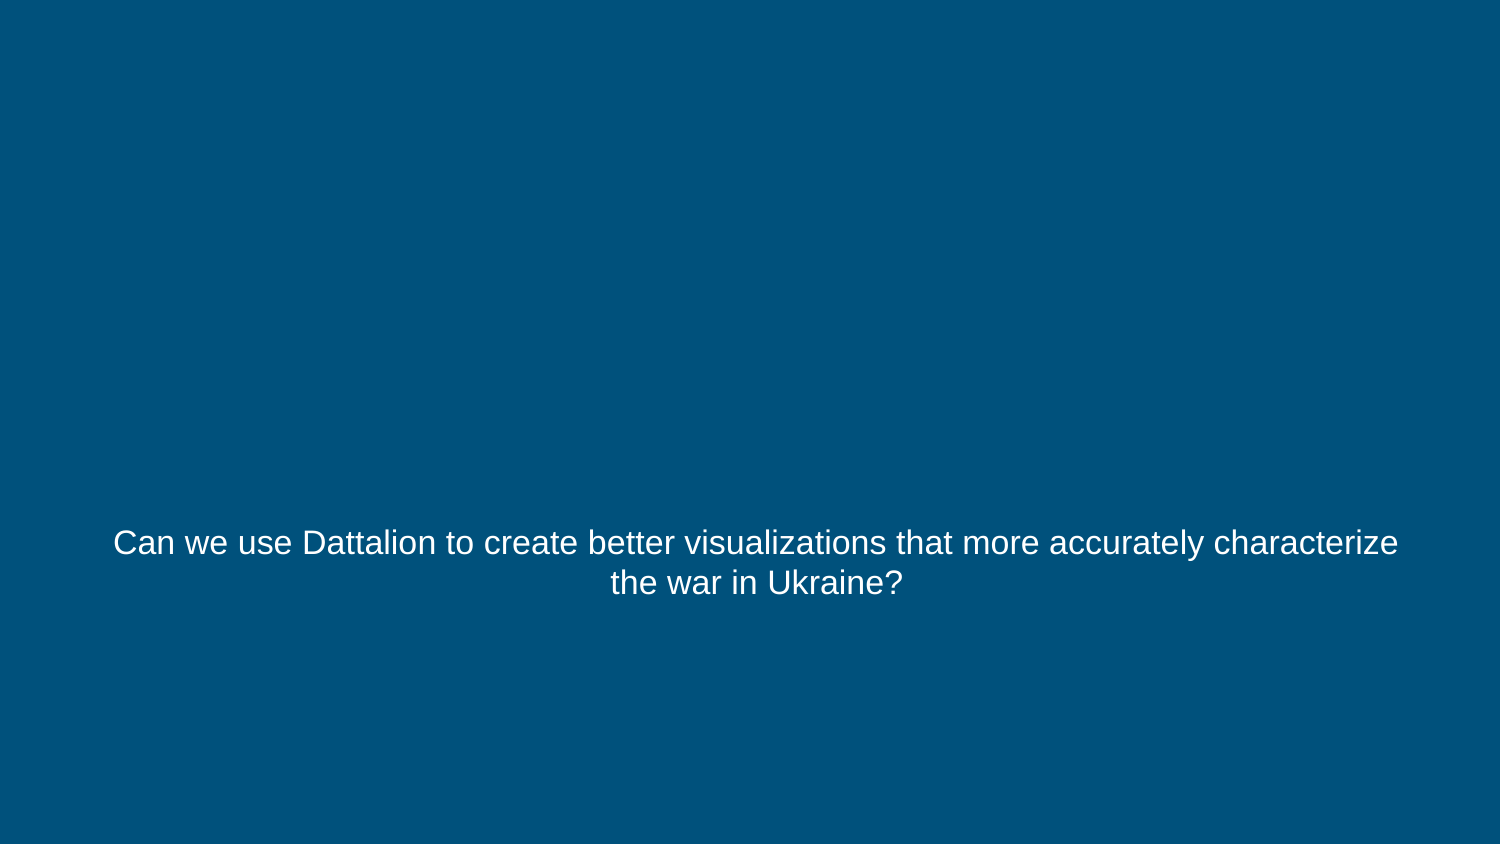

# Can we use Dattalion to create better visualizations that more accurately characterize the war in Ukraine?